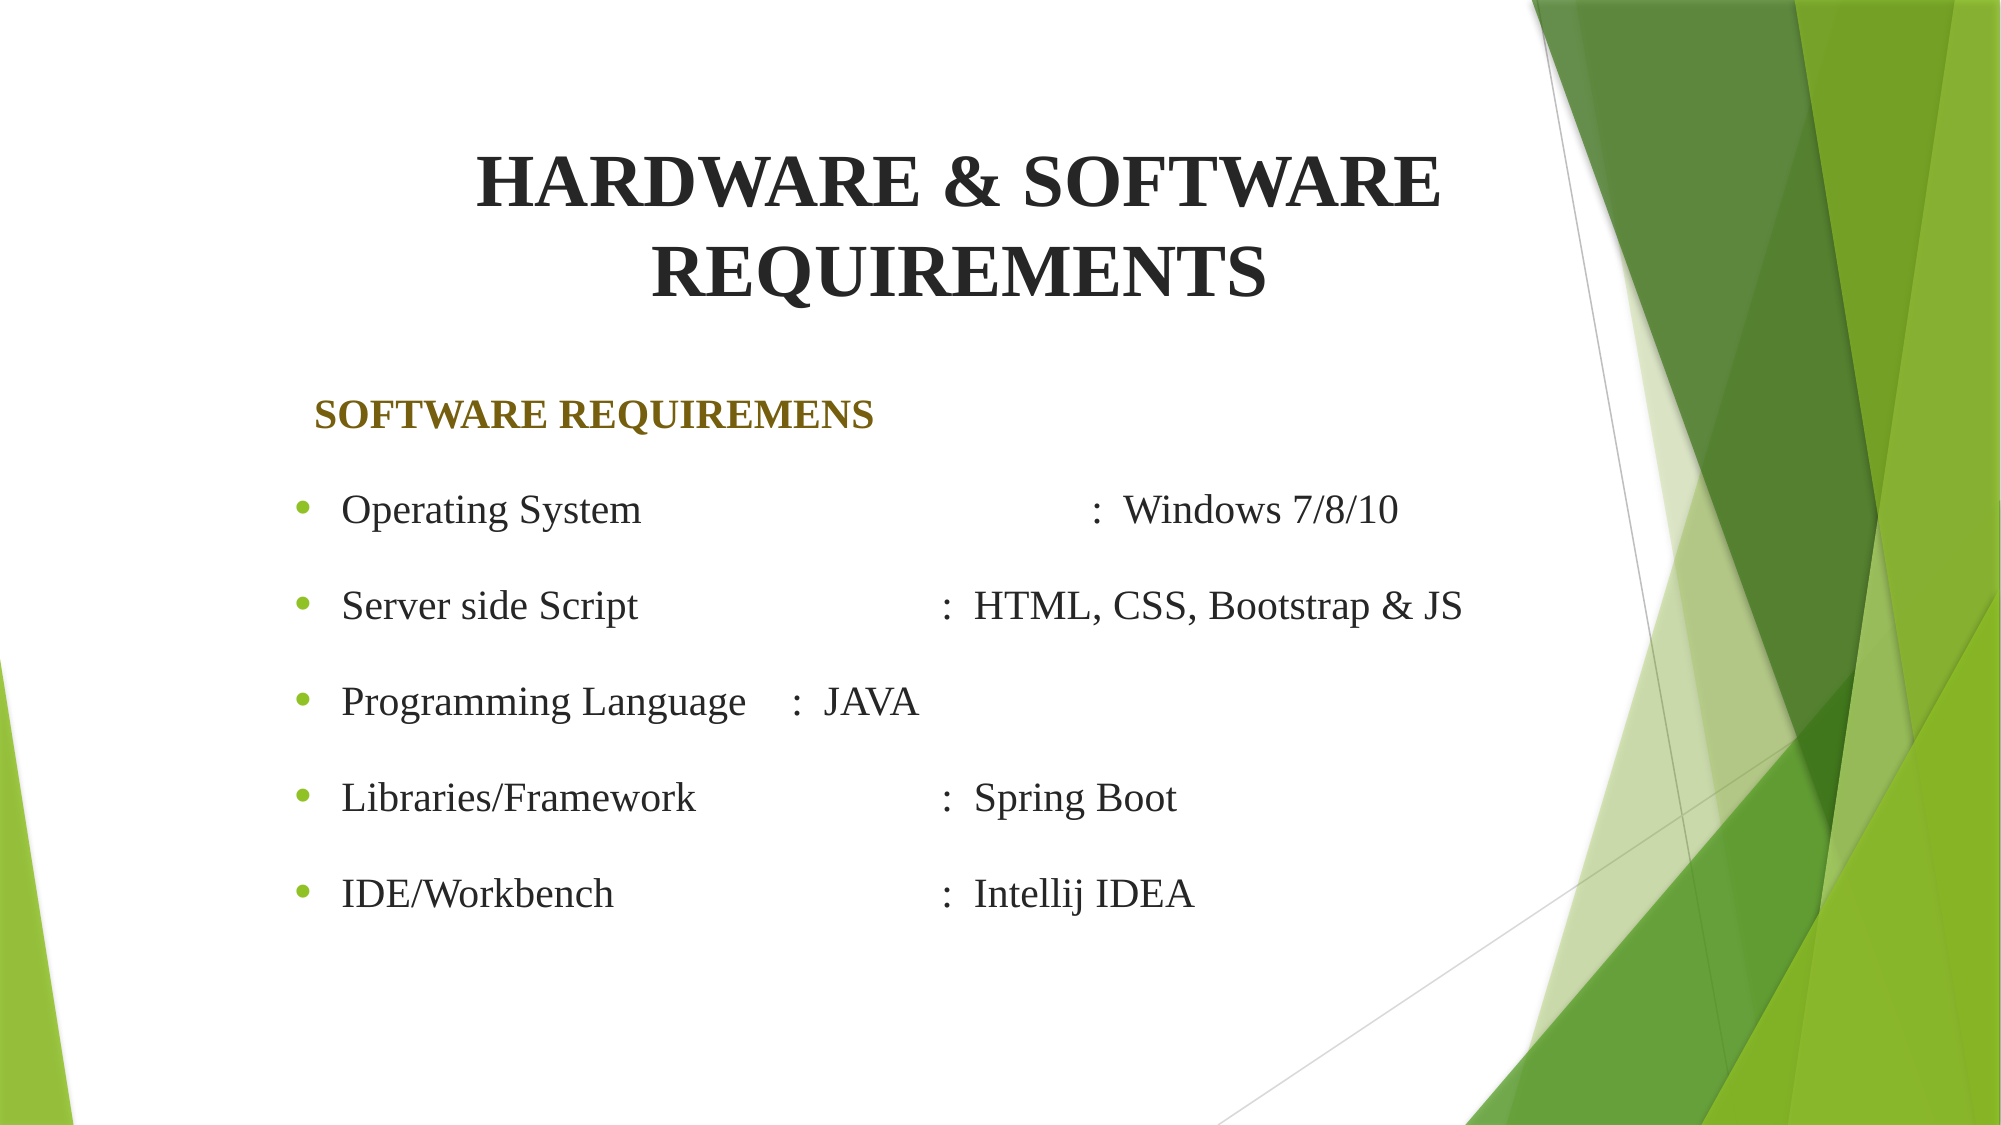

HARDWARE & SOFTWARE REQUIREMENTS
SOFTWARE REQUIREMENS
Operating System			:  Windows 7/8/10
Server side Script			:  HTML, CSS, Bootstrap & JS
Programming Language	:  JAVA
Libraries/Framework		:  Spring Boot
IDE/Workbench			:  Intellij IDEA